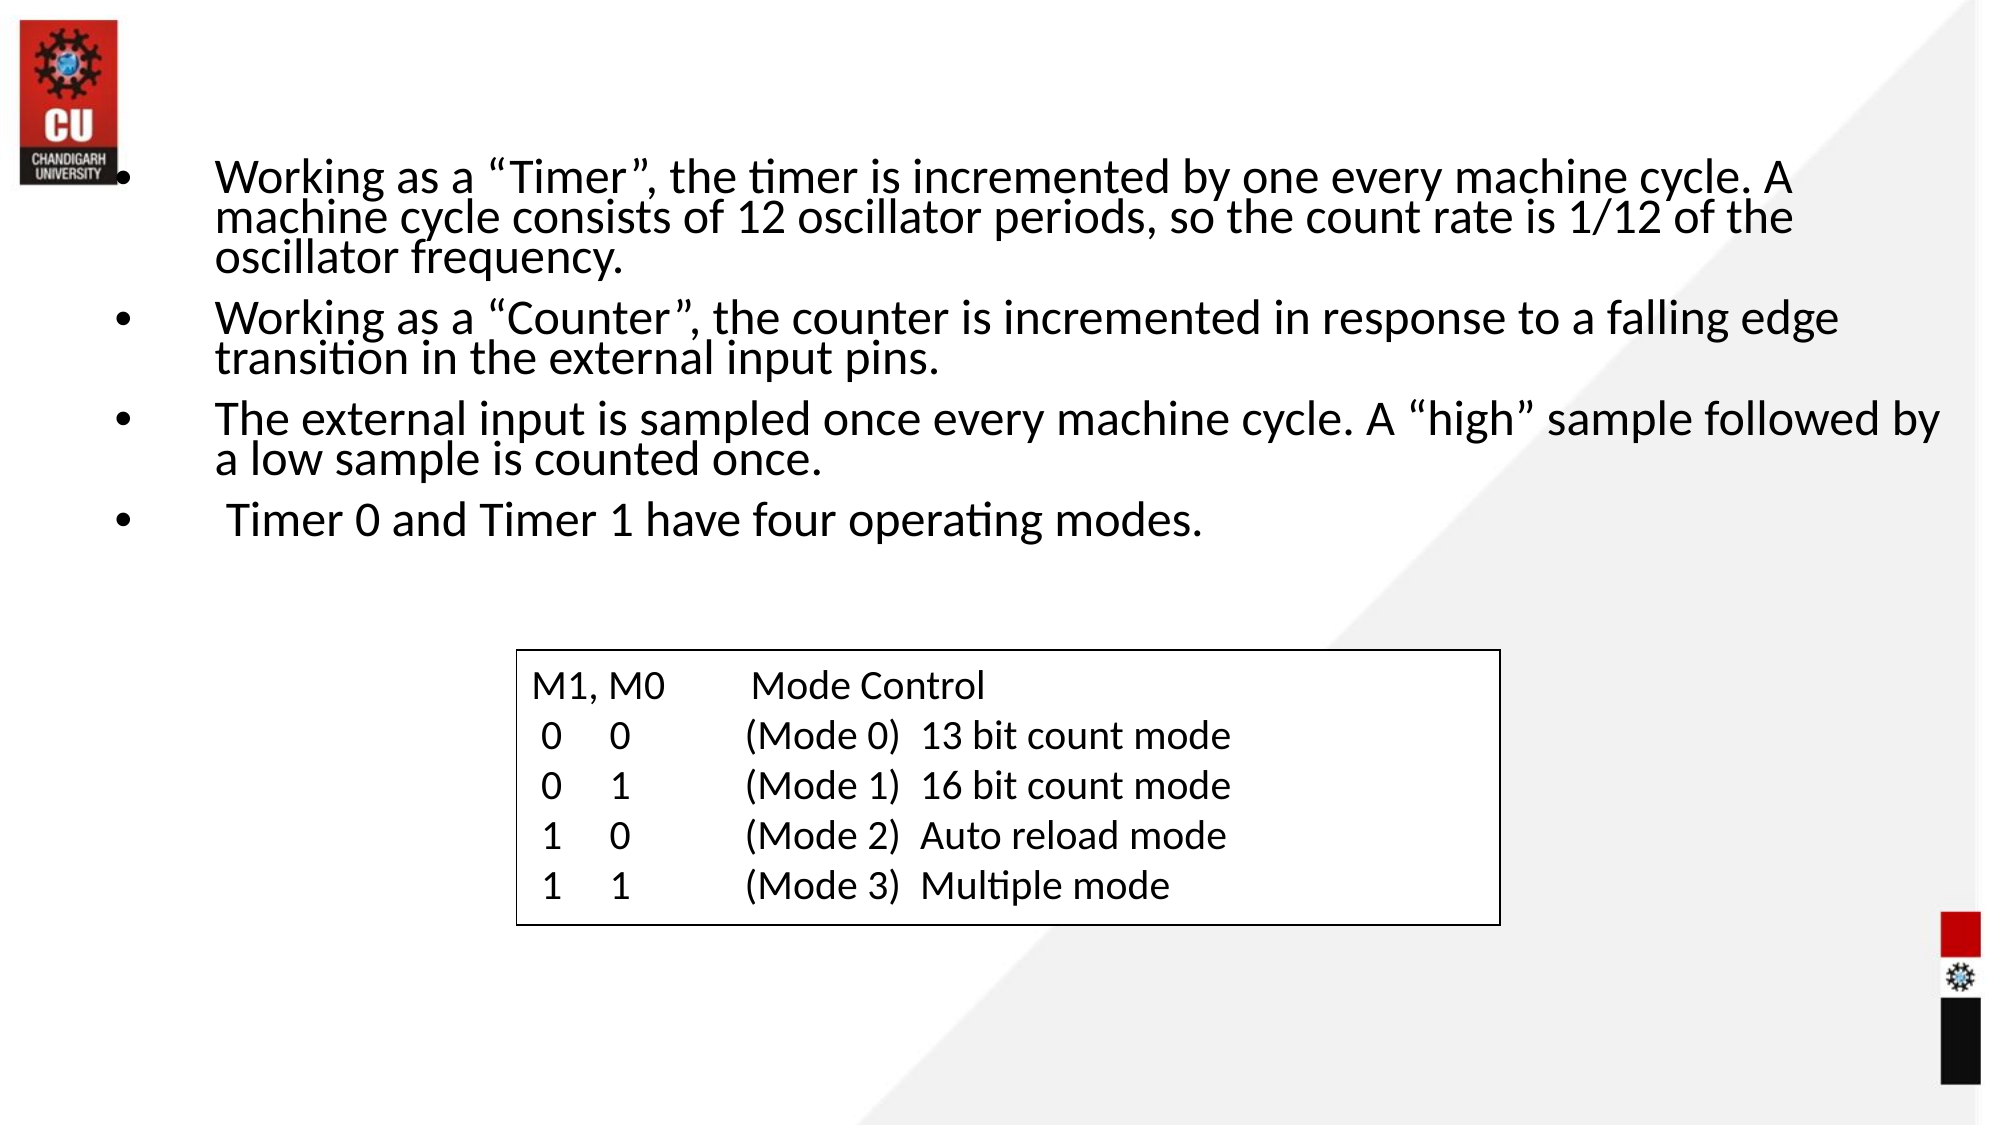

Working as a “Timer”, the timer is incremented by one every machine cycle. A machine cycle consists of 12 oscillator periods, so the count rate is 1/12 of the oscillator frequency.
Working as a “Counter”, the counter is incremented in response to a falling edge transition in the external input pins.
The external input is sampled once every machine cycle. A “high” sample followed by a low sample is counted once.
 Timer 0 and Timer 1 have four operating modes.
M1, M0         Mode Control
 0     0            (Mode 0)  13 bit count mode
 0     1            (Mode 1)  16 bit count mode
 1     0            (Mode 2)  Auto reload mode
 1     1            (Mode 3)  Multiple mode